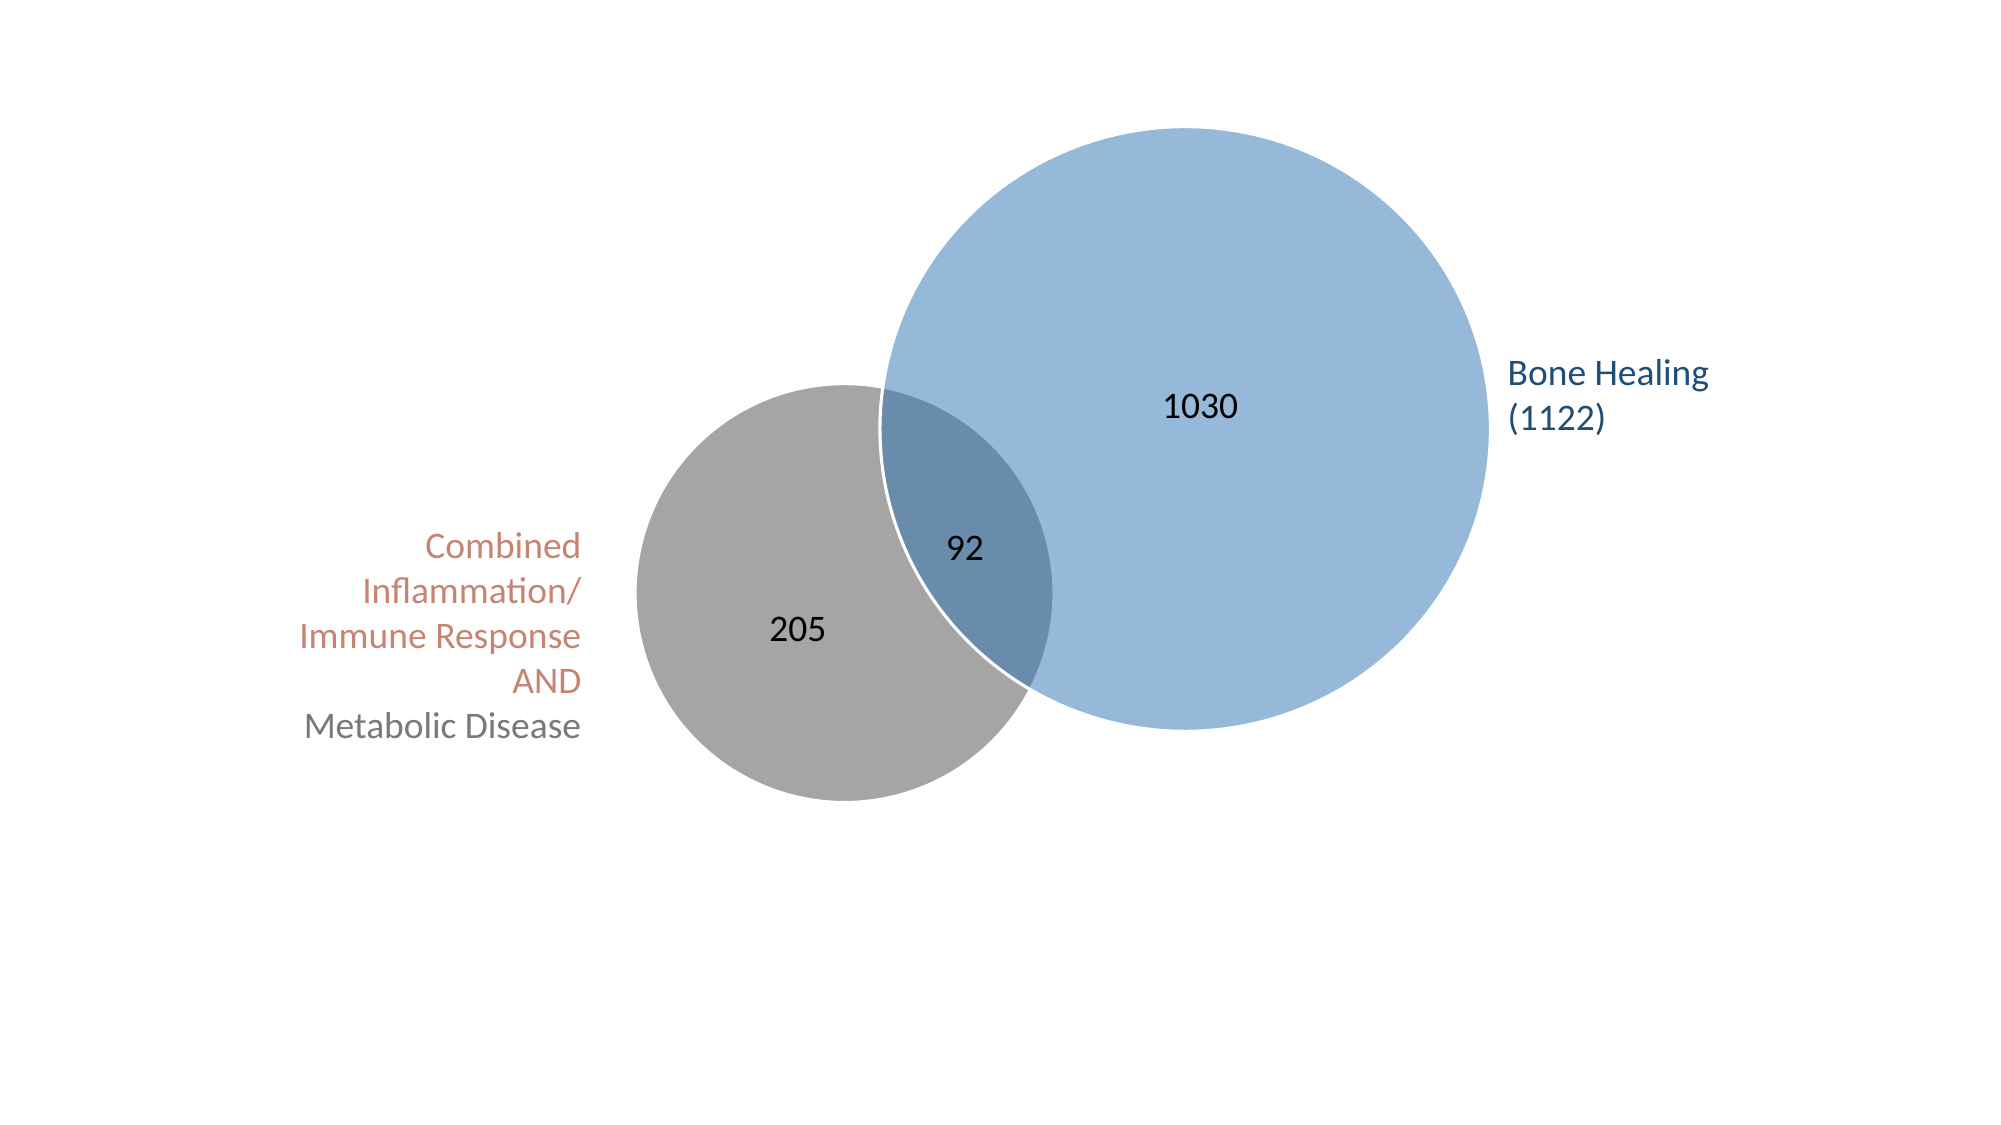

Bone Healing
(1122)
1030

Combined Inflammation/ Immune Response
AND
Metabolic Disease

92
205